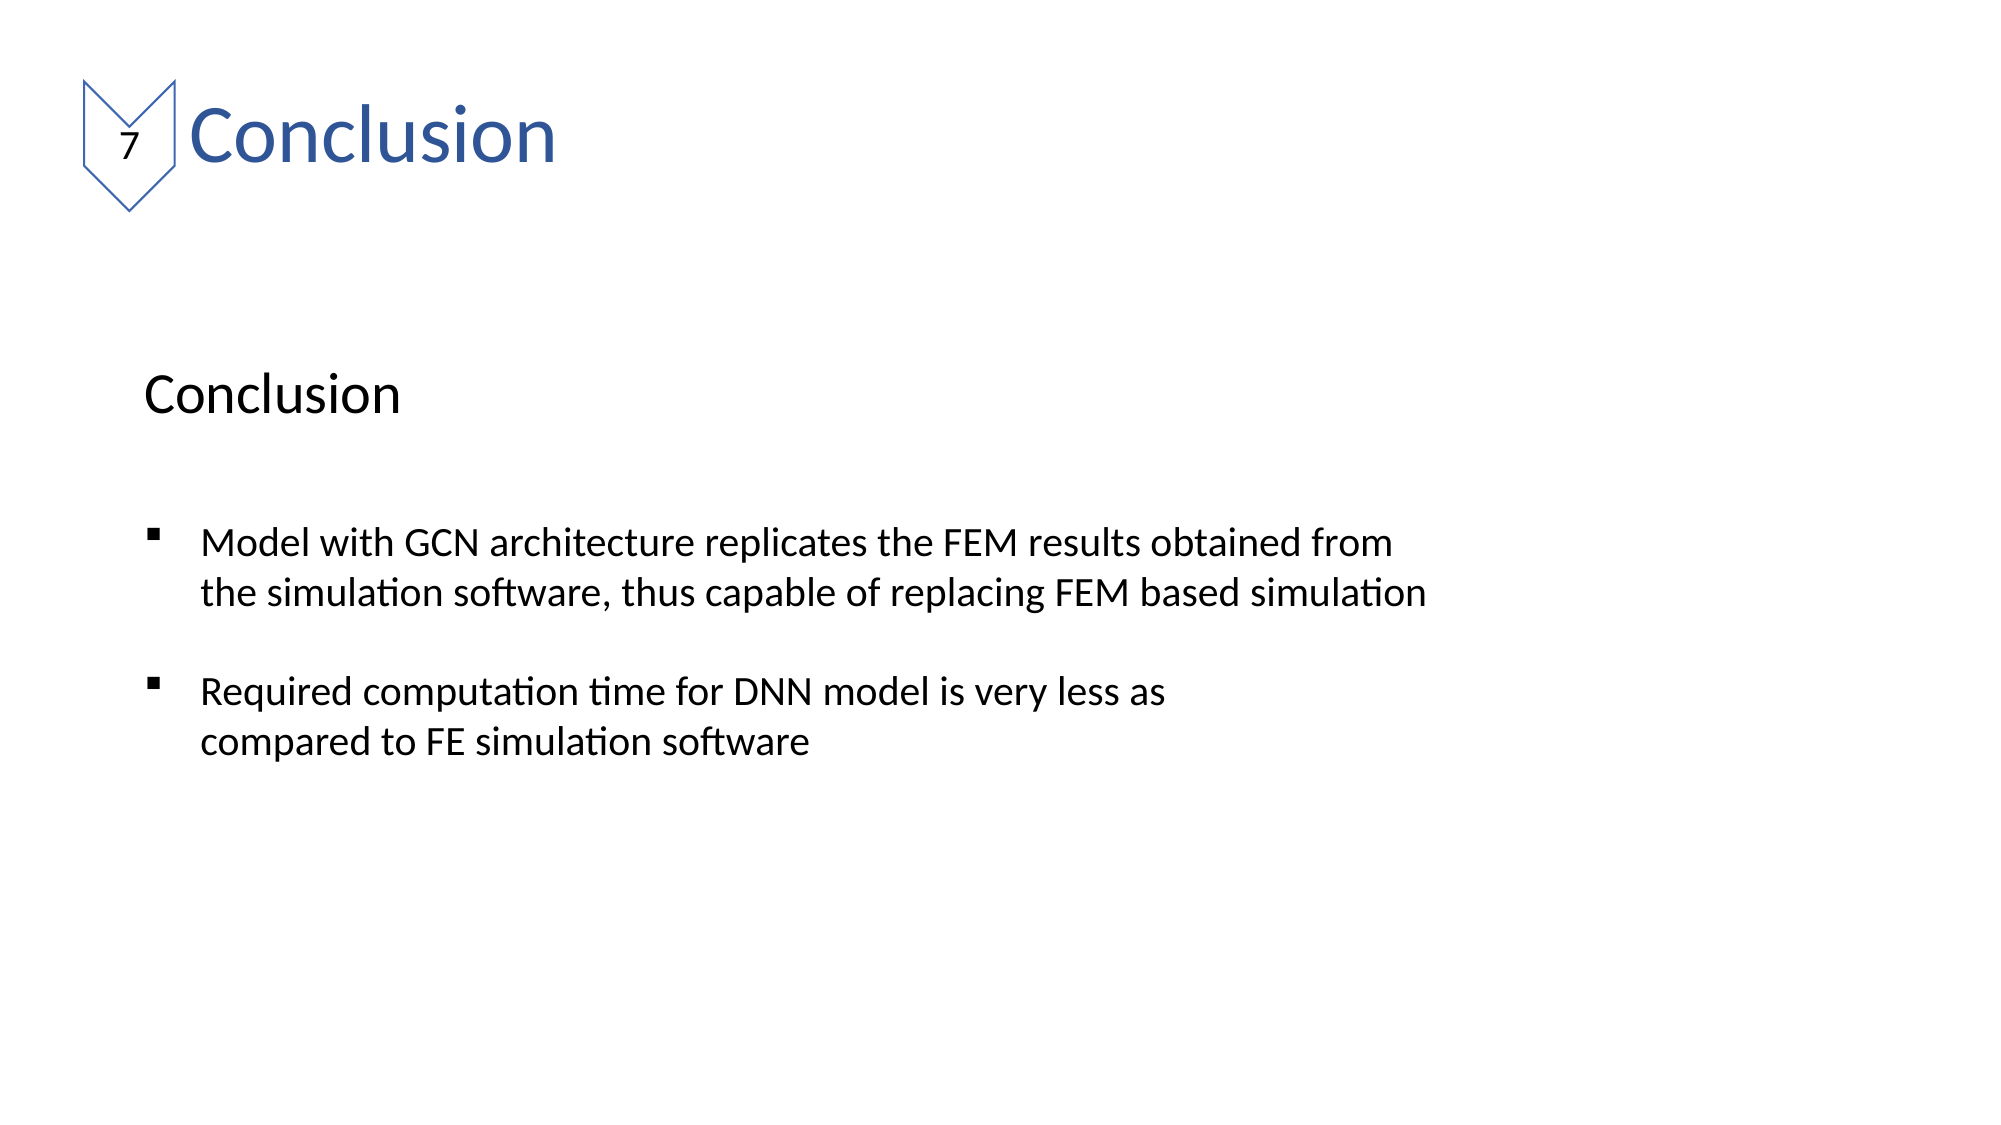

Conclusion
7
Conclusion
Model with GCN architecture replicates the FEM results obtained from the simulation software, thus capable of replacing FEM based simulation
Required computation time for DNN model is very less as compared to FE simulation software